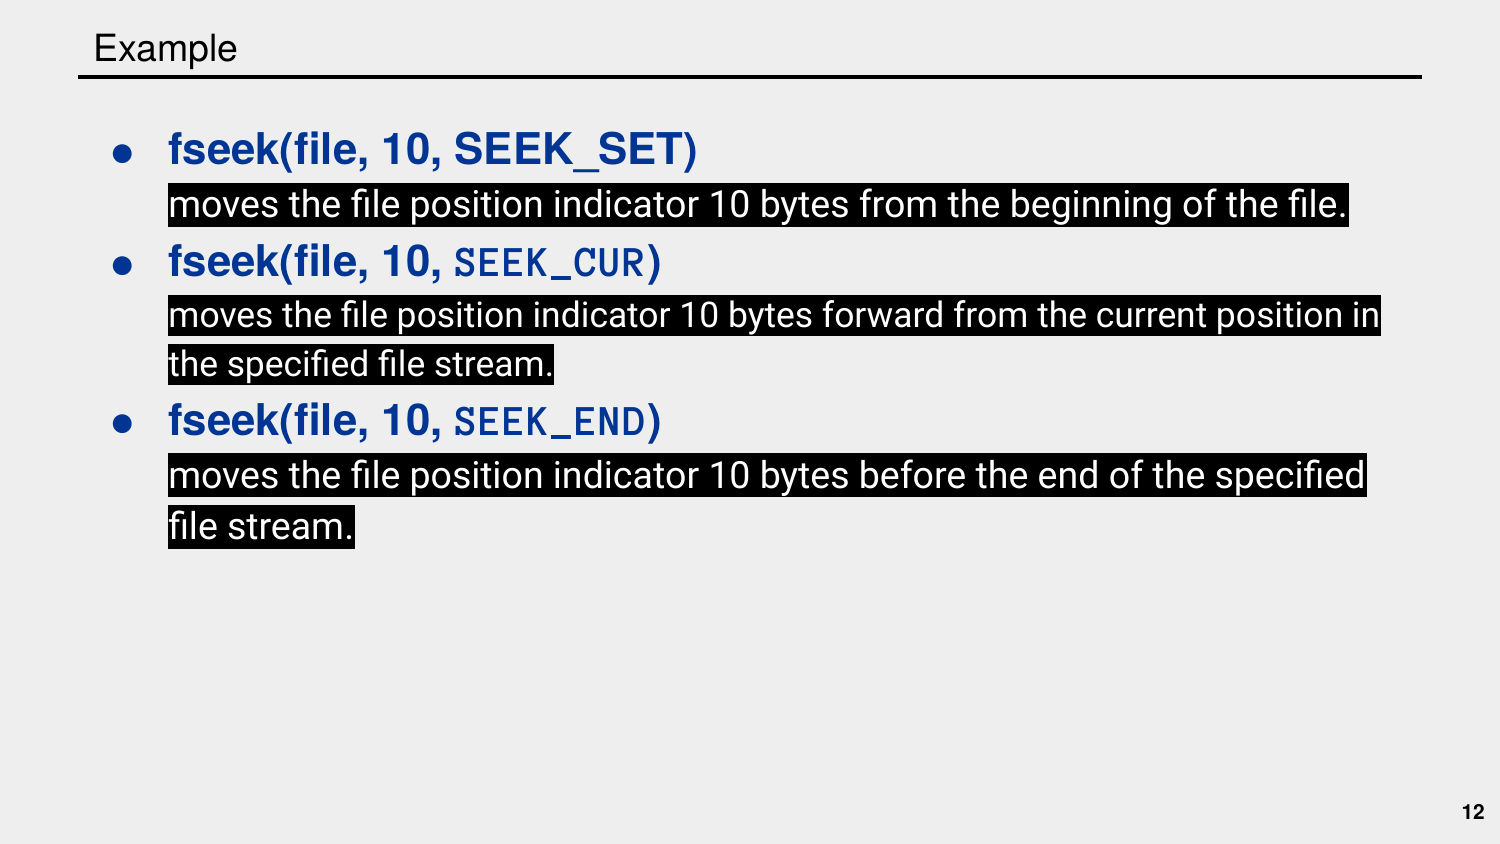

# Example
fseek(file, 10, SEEK_SET)
moves the file position indicator 10 bytes from the beginning of the file.
fseek(file, 10, SEEK_CUR)
moves the file position indicator 10 bytes forward from the current position in the specified file stream.
fseek(file, 10, SEEK_END)
moves the file position indicator 10 bytes before the end of the specified file stream.
12